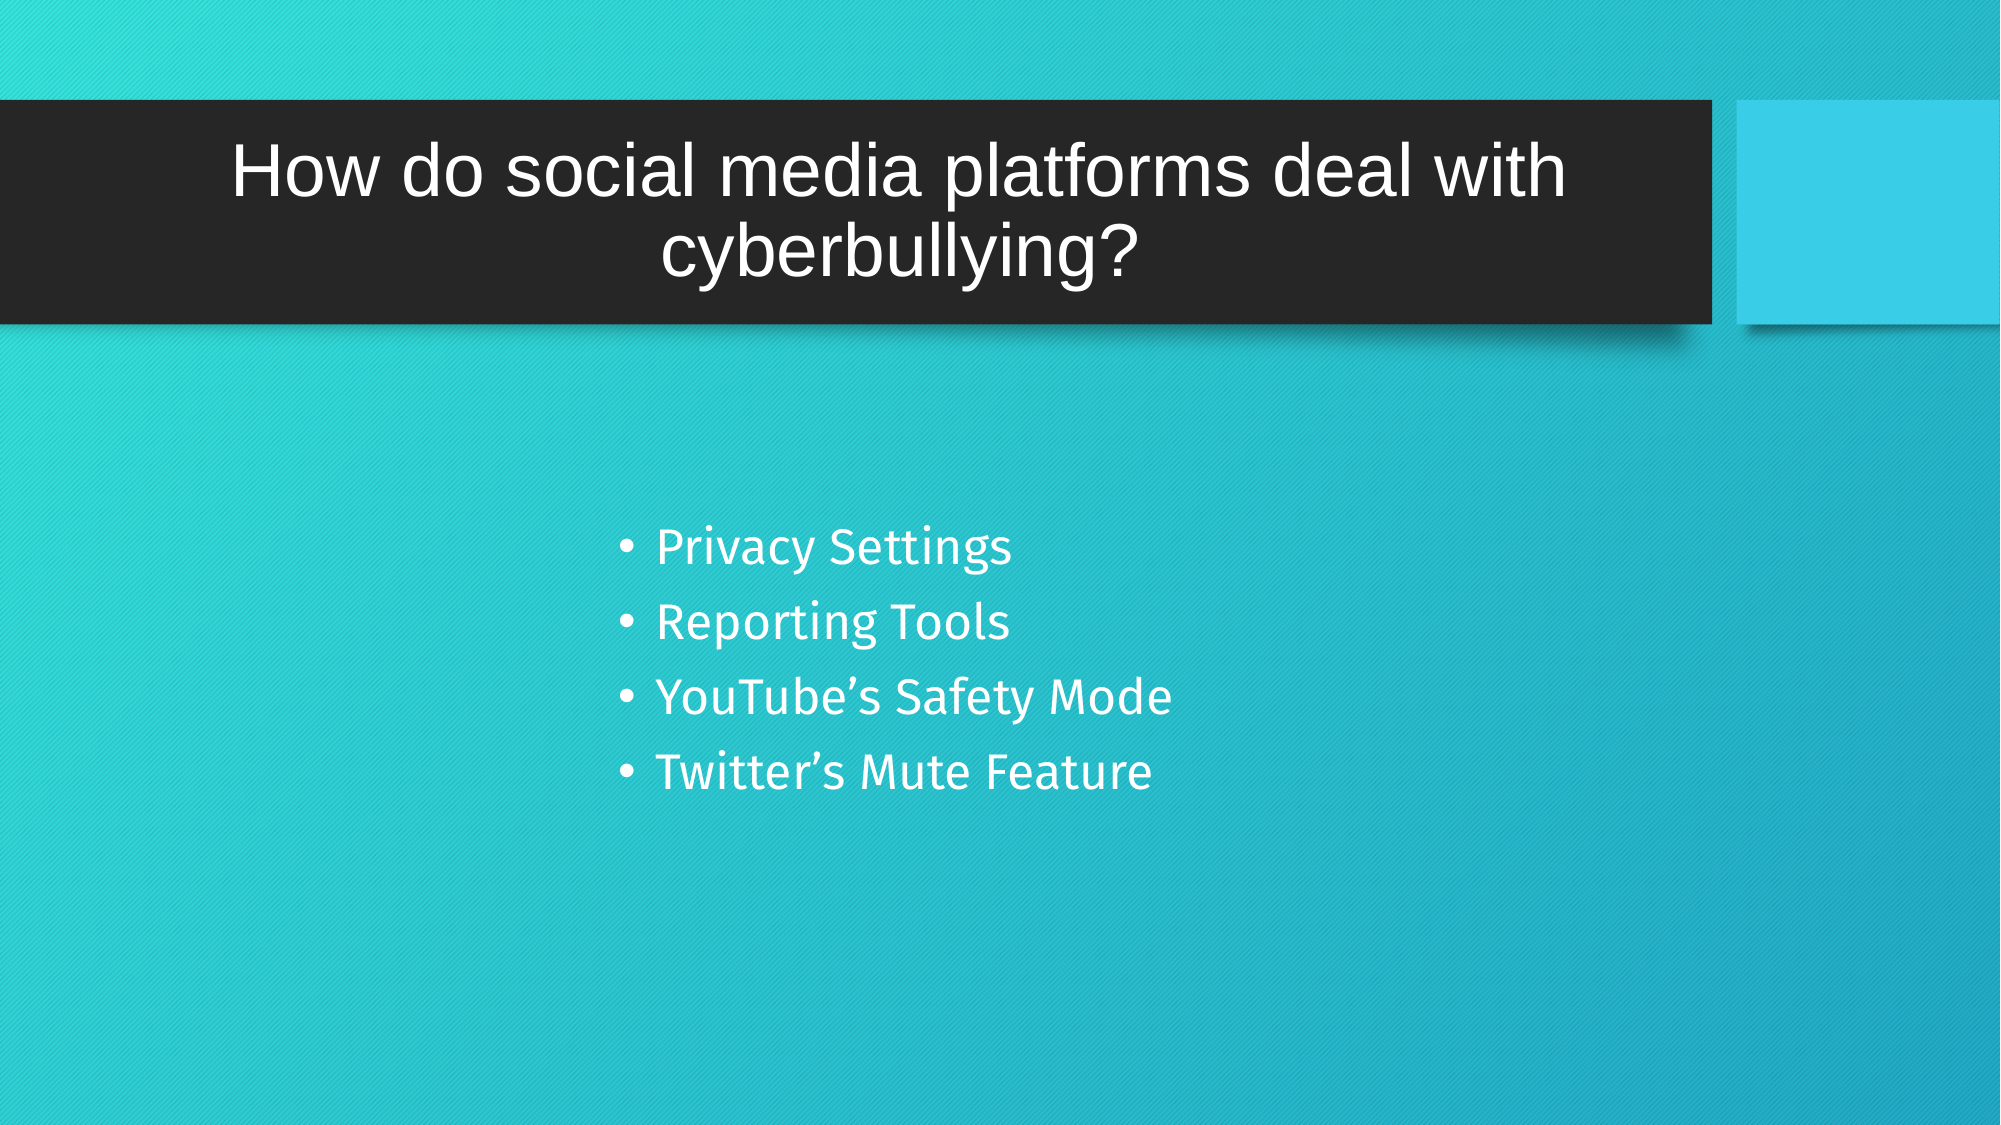

# How do social media platforms deal with cyberbullying?
Privacy Settings
Reporting Tools
YouTube’s Safety Mode
Twitter’s Mute Feature